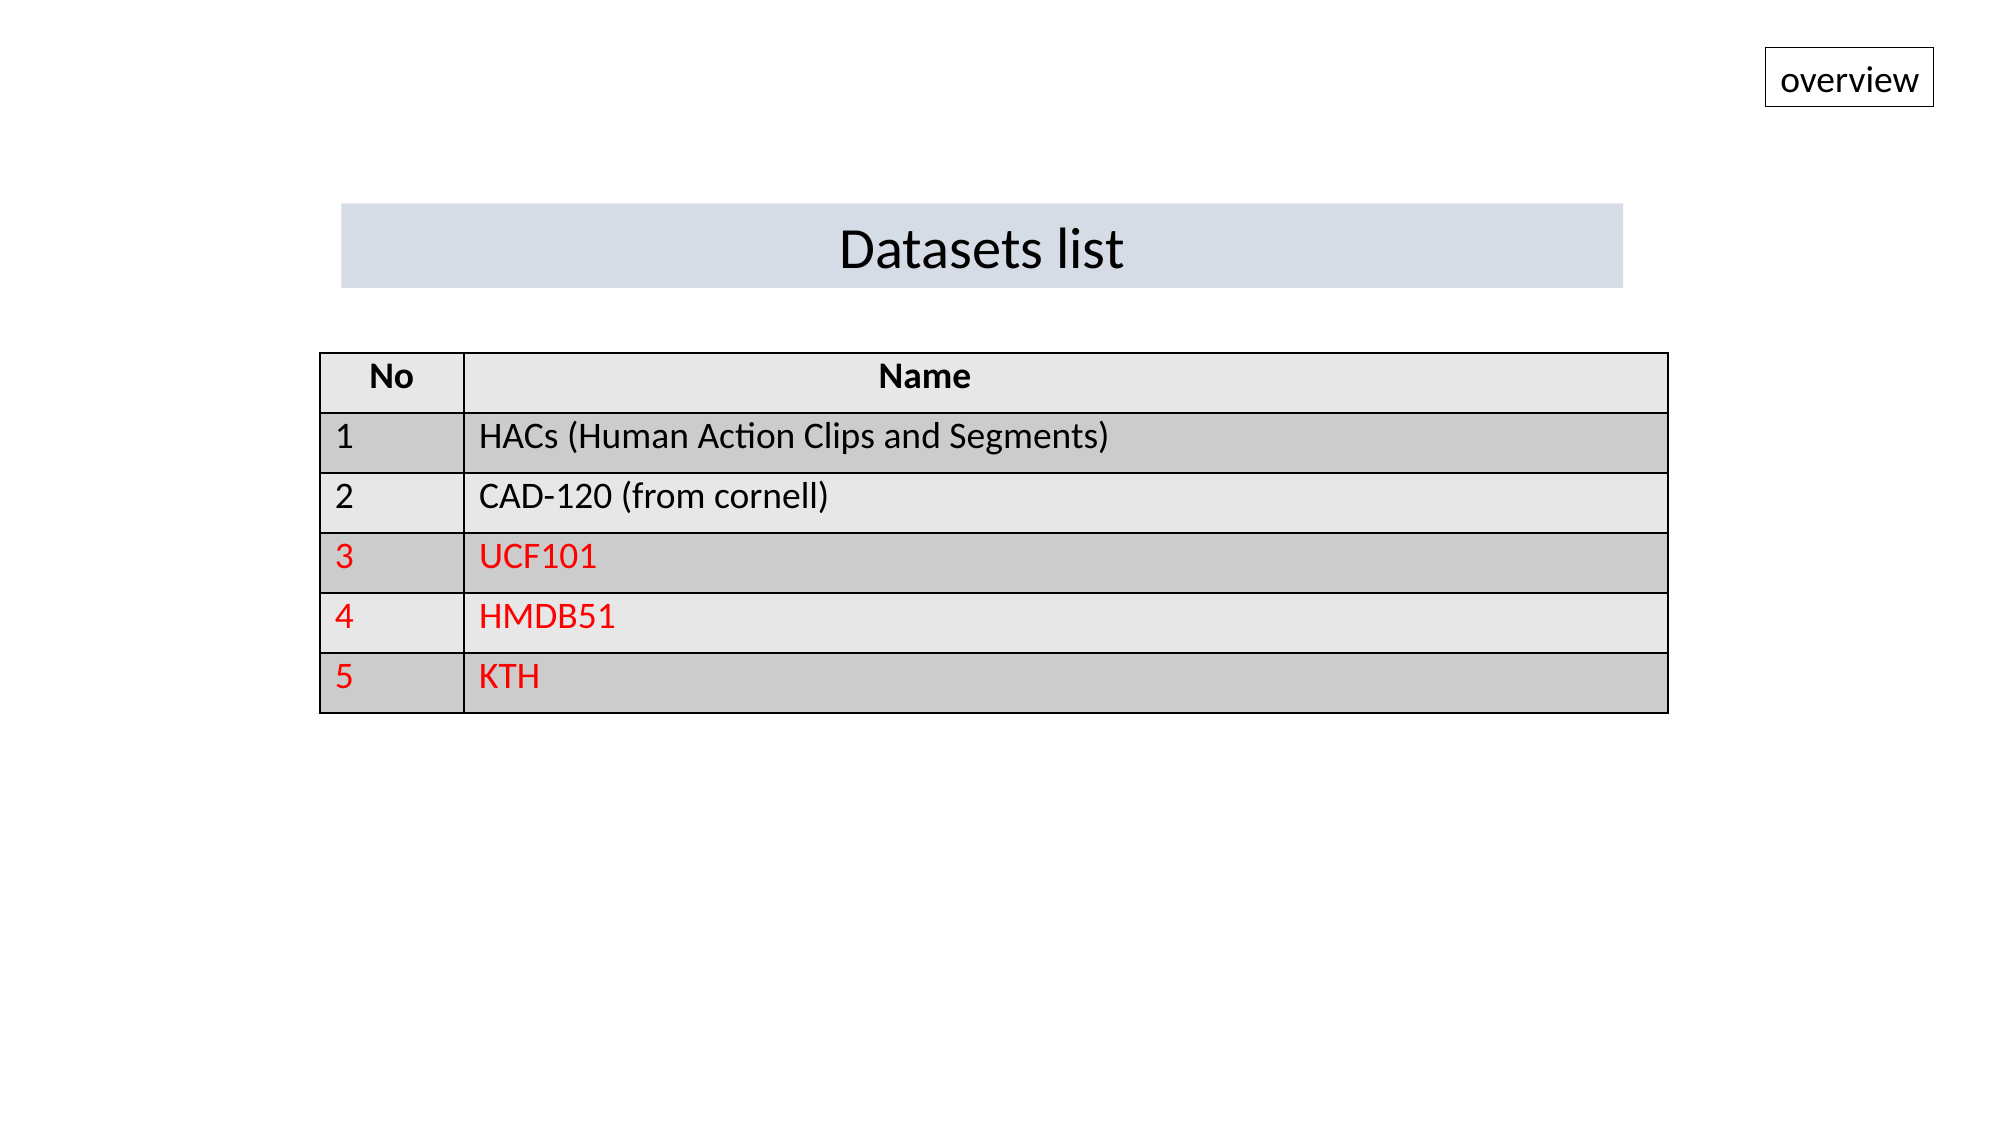

overview
Datasets list
| No | Name |
| --- | --- |
| 1 | HACs (Human Action Clips and Segments) |
| 2 | CAD-120 (from cornell) |
| 3 | UCF101 |
| 4 | HMDB51 |
| 5 | KTH |